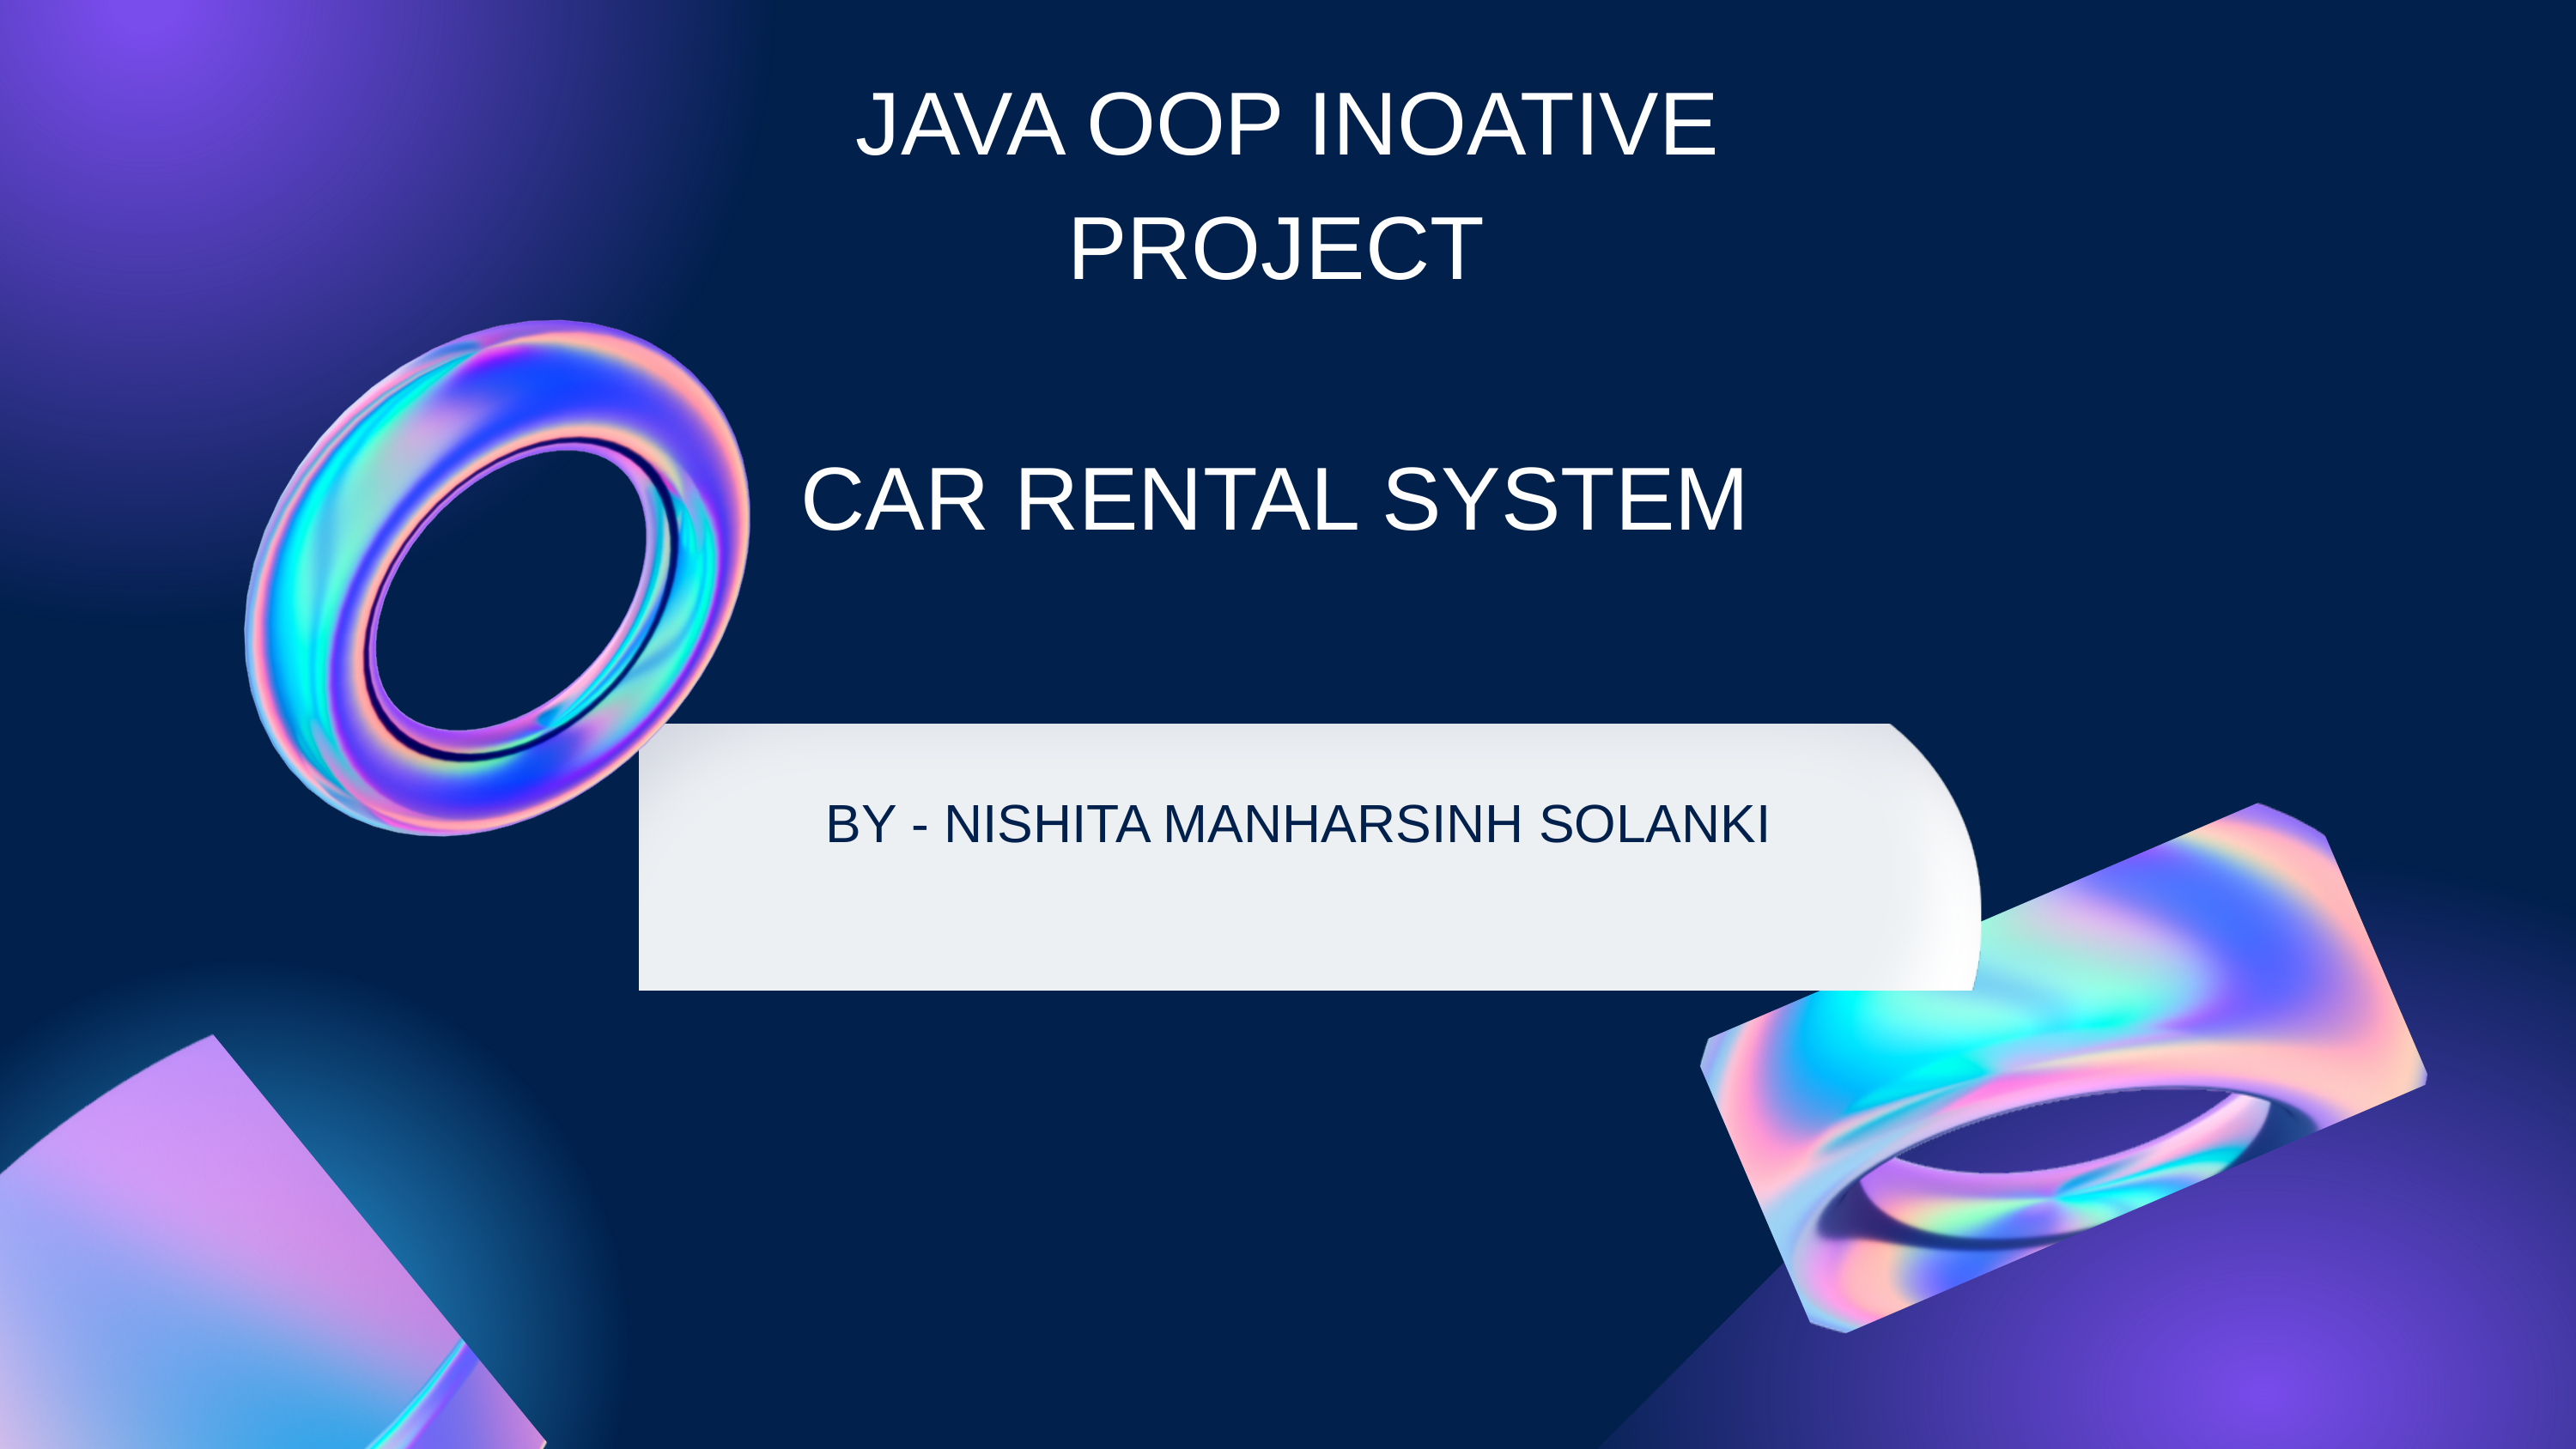

JAVA OOP INOATIVE PROJECT

CAR RENTAL SYSTEM

BY - NISHITA MANHARSINH SOLANKI